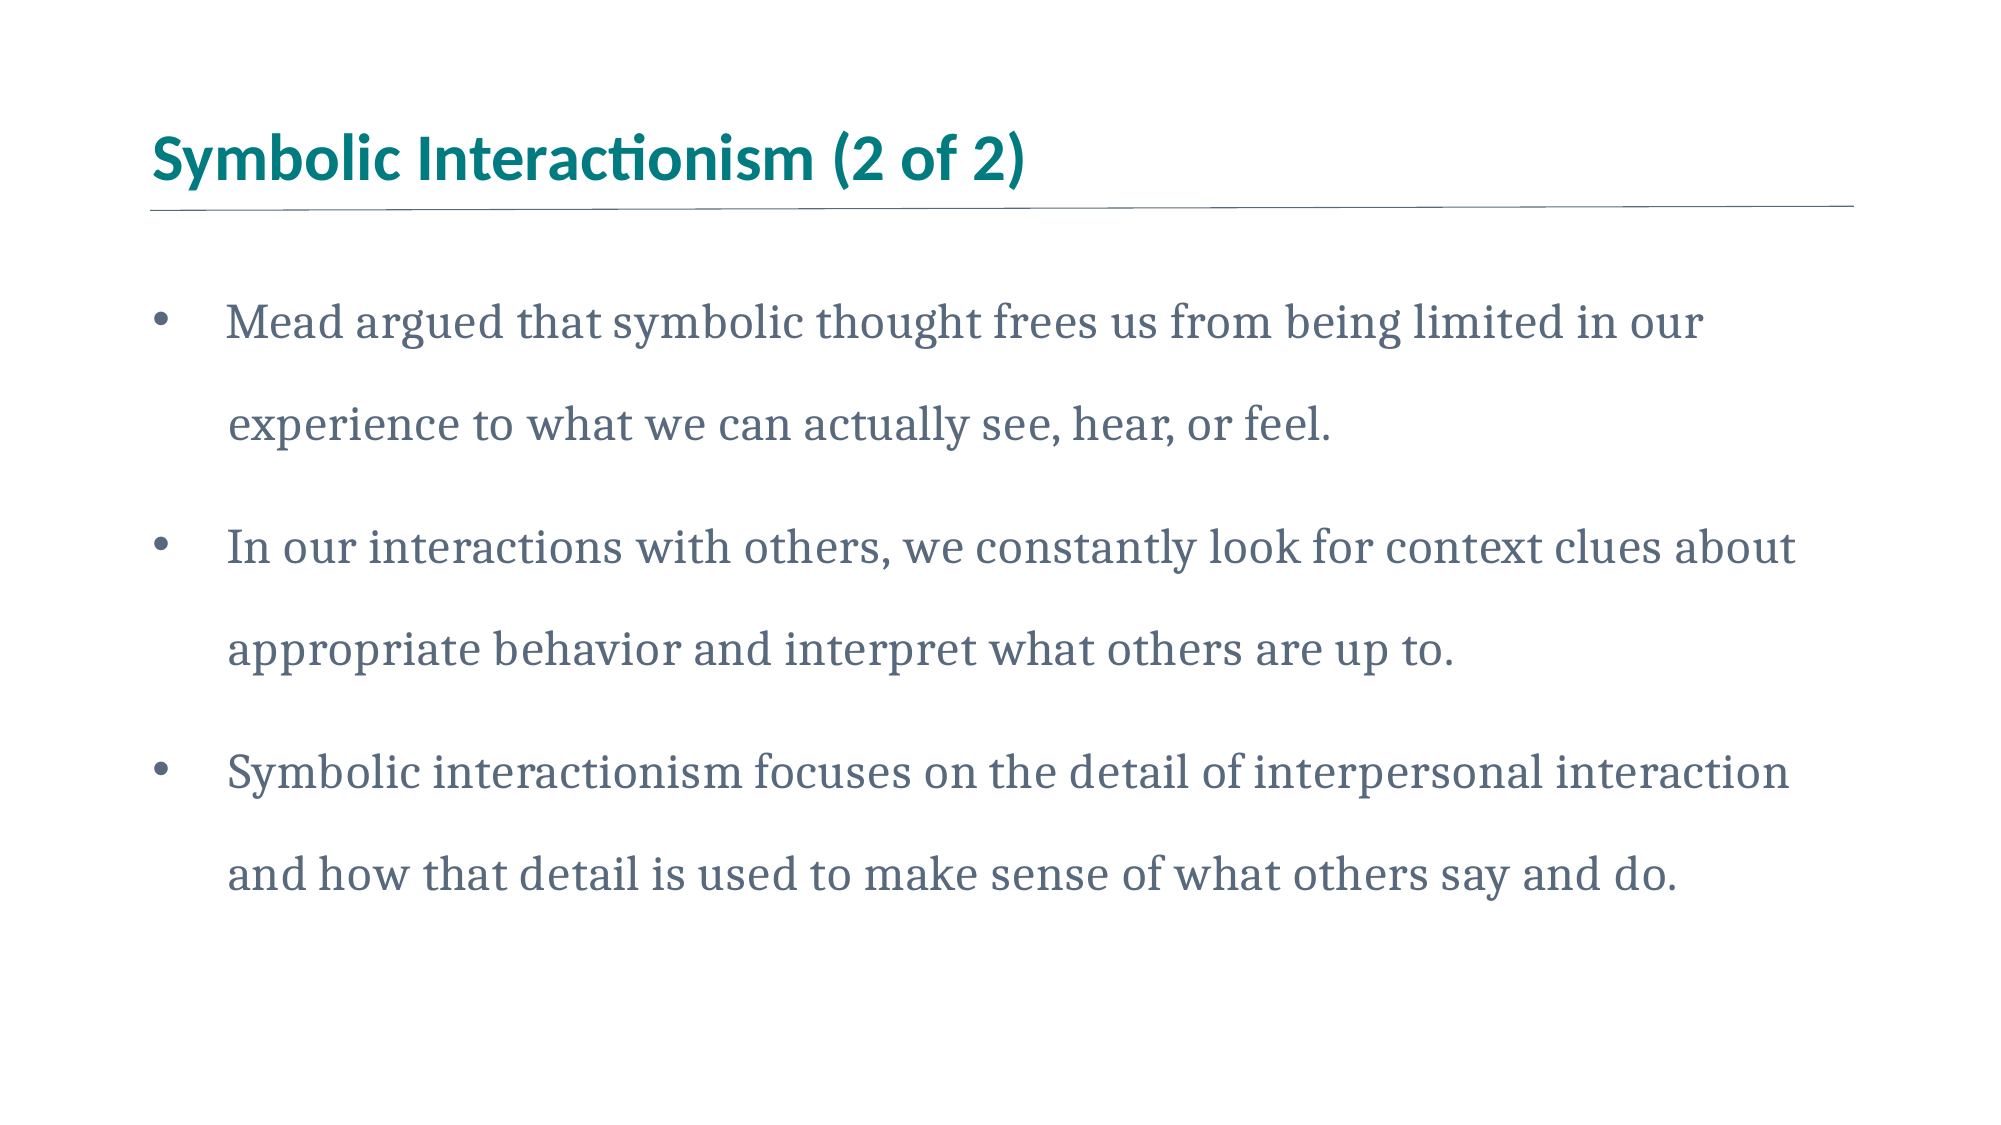

# Symbolic Interactionism (2 of 2)
Mead argued that symbolic thought frees us from being limited in our experience to what we can actually see, hear, or feel.
In our interactions with others, we constantly look for context clues about appropriate behavior and interpret what others are up to.
Symbolic interactionism focuses on the detail of interpersonal interaction and how that detail is used to make sense of what others say and do.